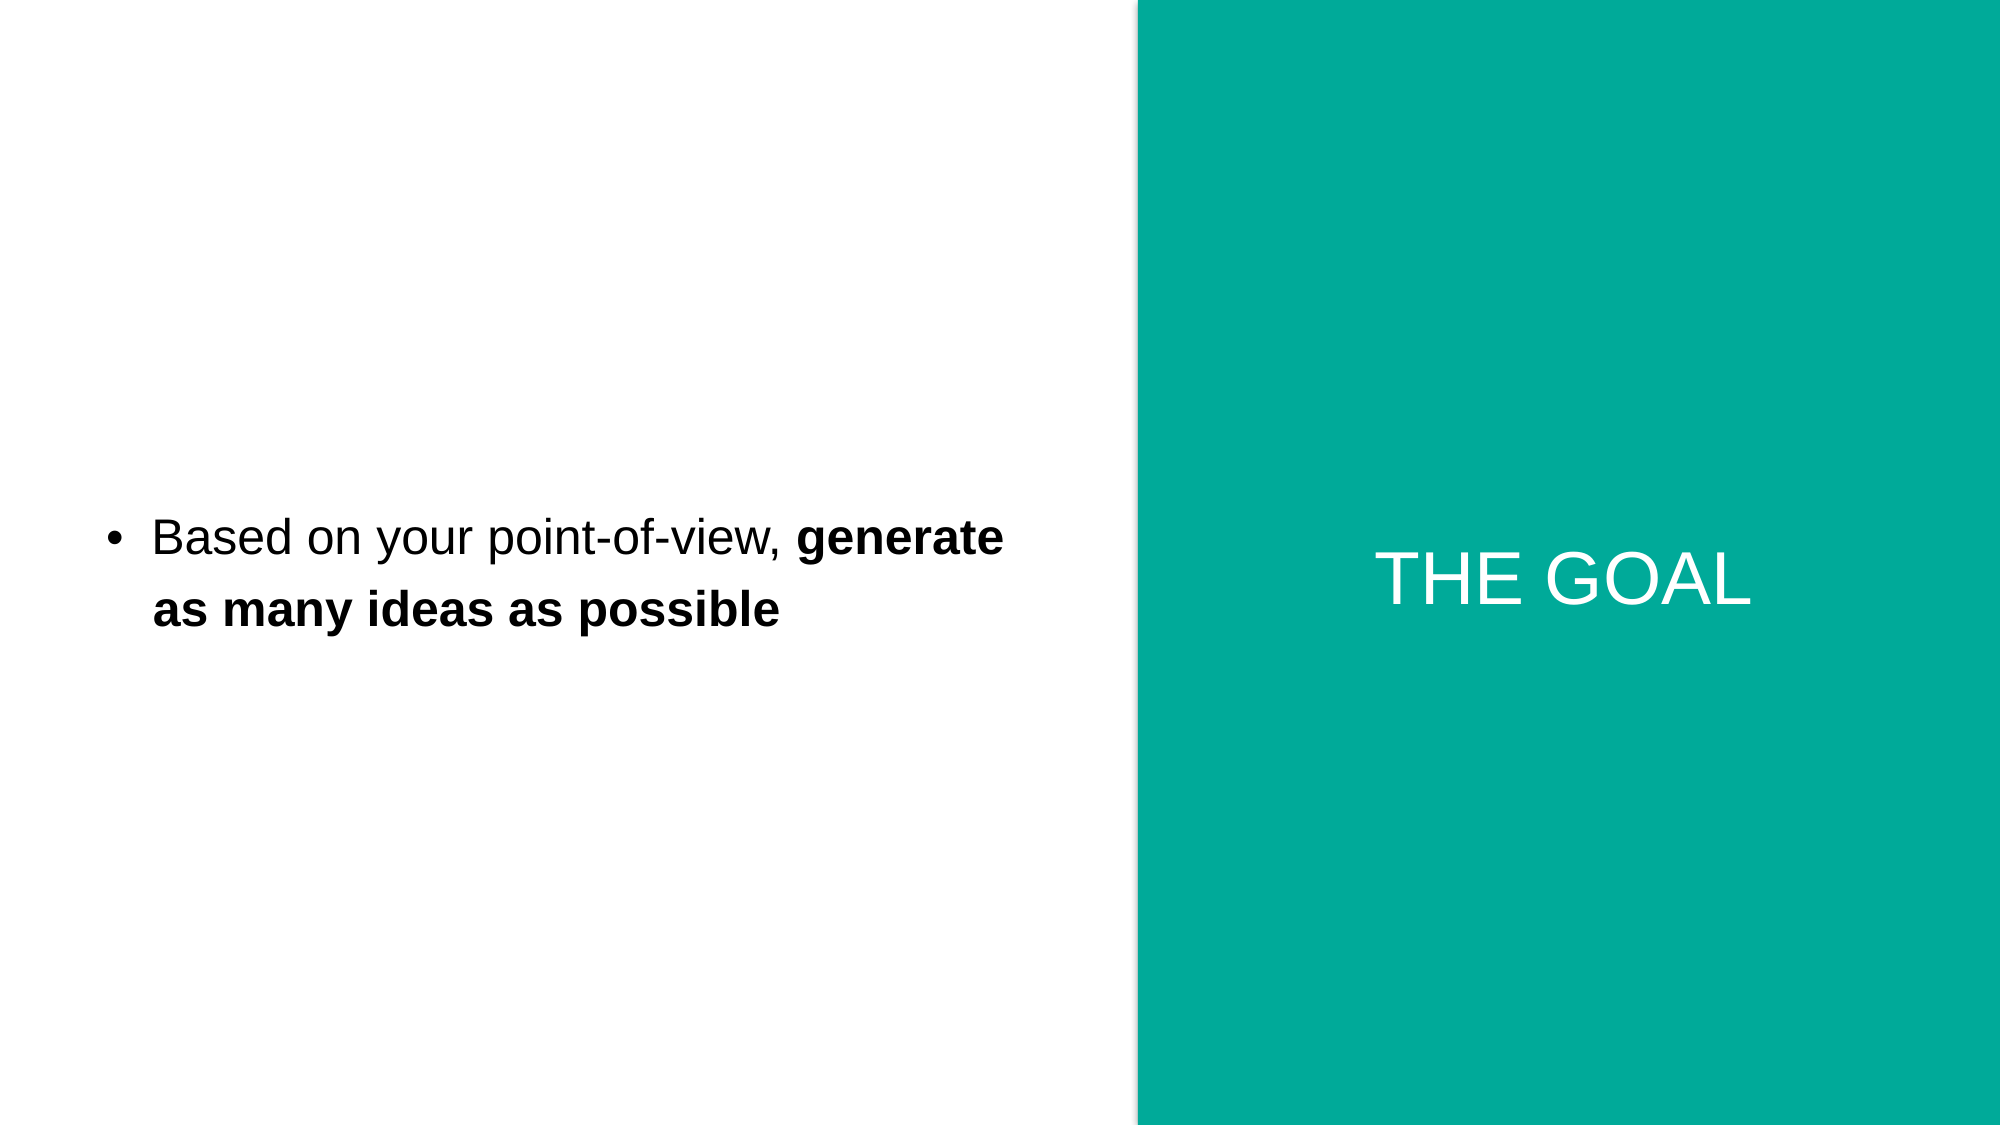

•  Based on your point-of-view, generate as many ideas as possible

THE GOAL